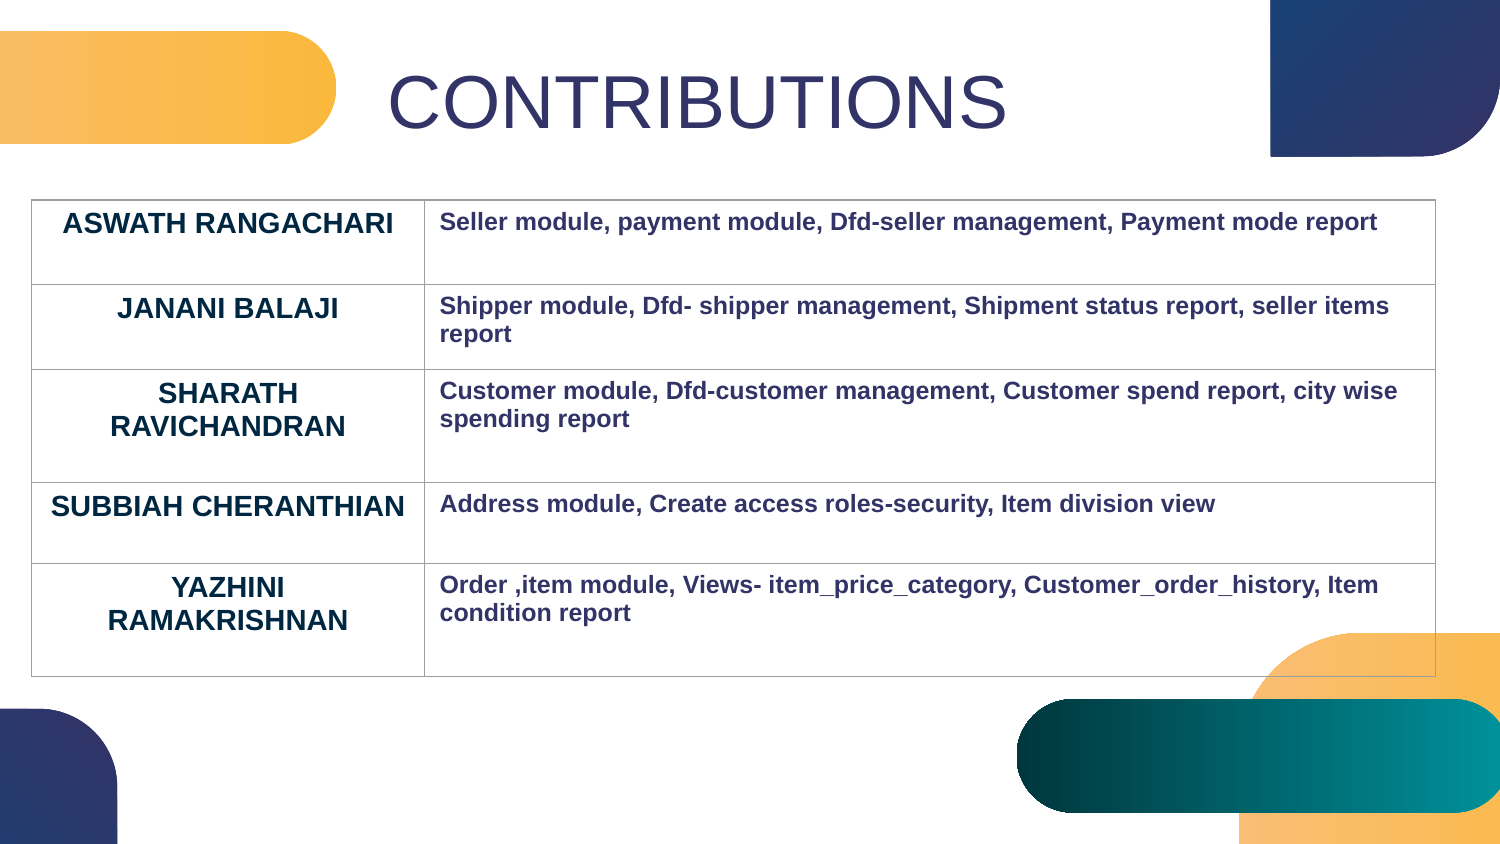

# CONTRIBUTIONS
| ASWATH RANGACHARI | Seller module, payment module, Dfd-seller management, Payment mode report |
| --- | --- |
| JANANI BALAJI | Shipper module, Dfd- shipper management, Shipment status report, seller items report |
| SHARATH RAVICHANDRAN | Customer module, Dfd-customer management, Customer spend report, city wise spending report |
| SUBBIAH CHERANTHIAN | Address module, Create access roles-security, Item division view |
| YAZHINI RAMAKRISHNAN | Order ,item module, Views- item\_price\_category, Customer\_order\_history, Item condition report |